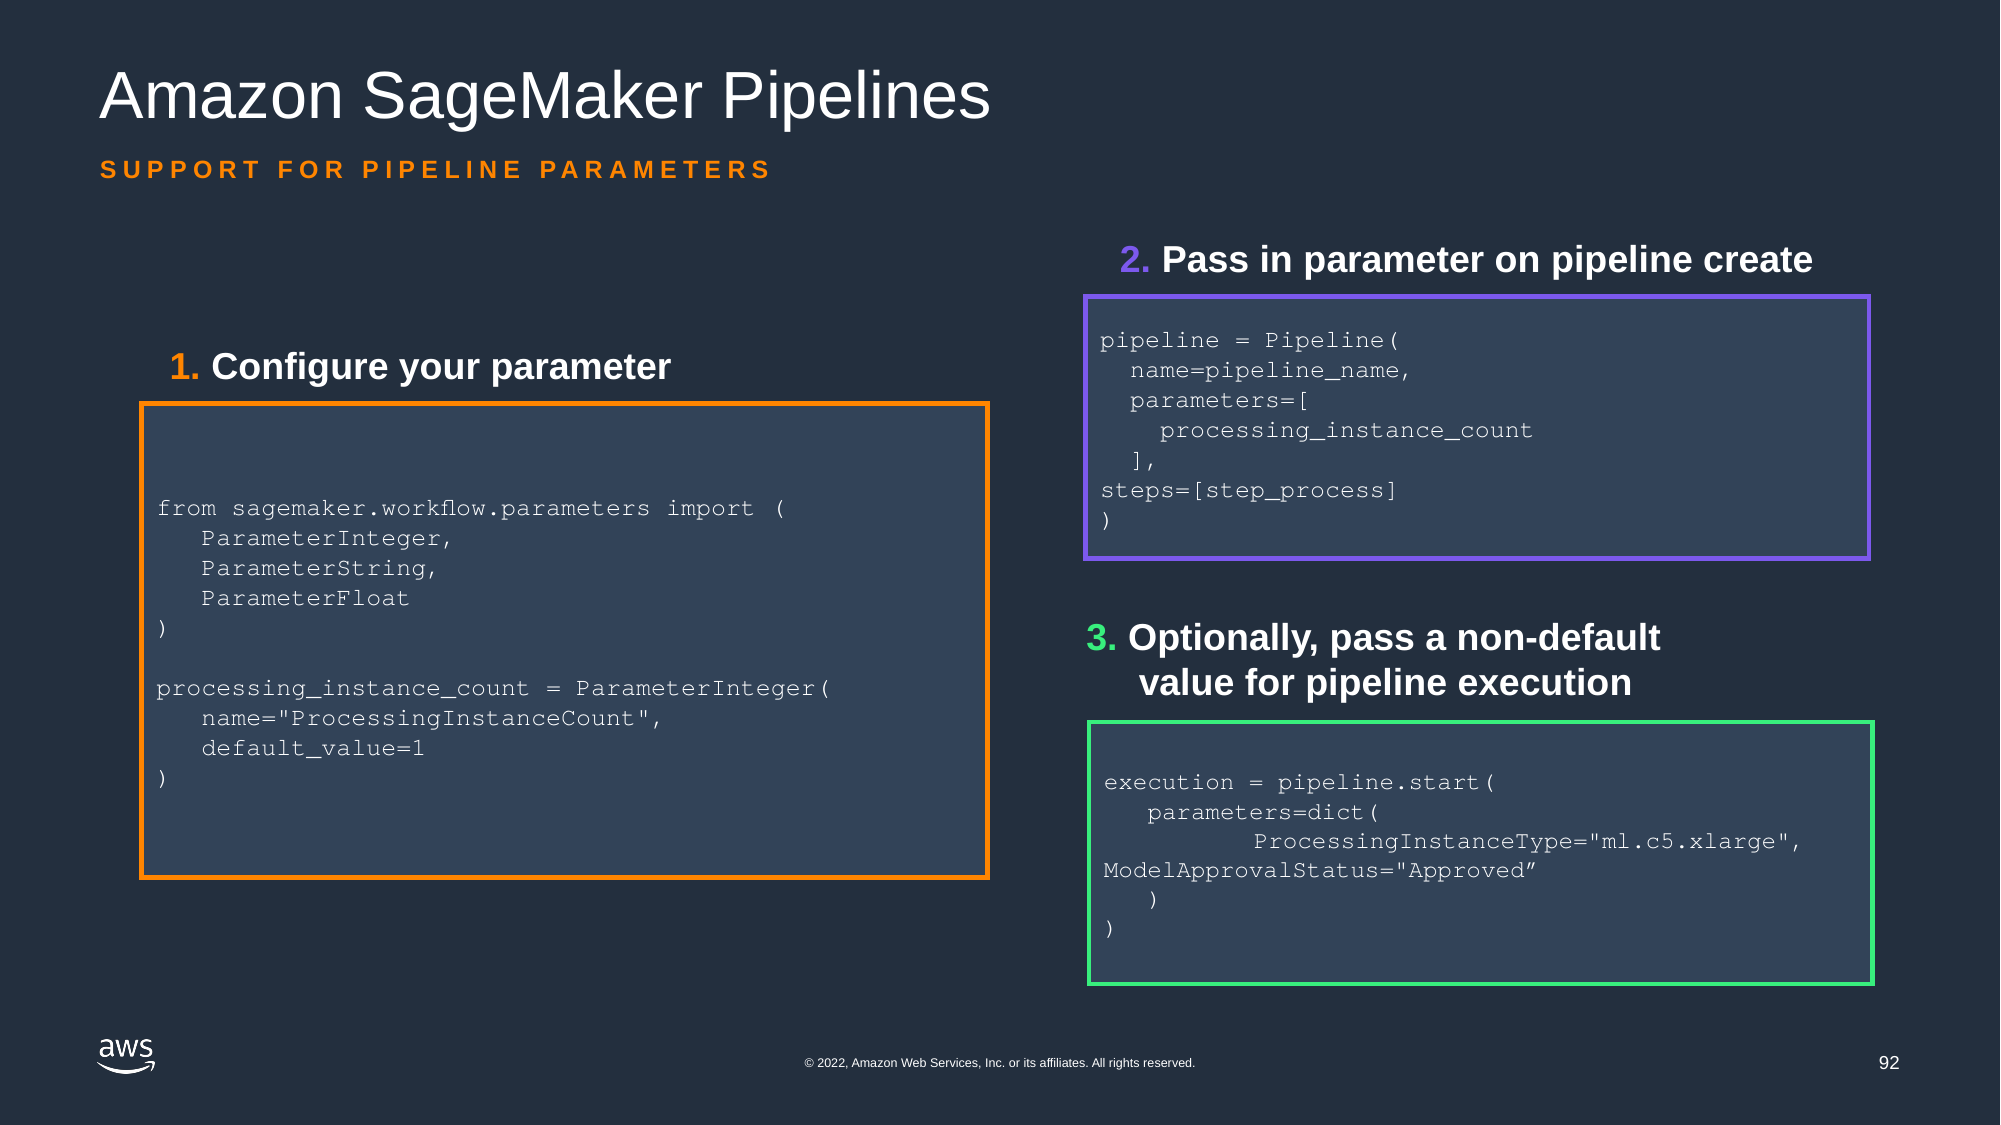

# Amazon SageMaker Pipelines
Support for Pipeline Parameters
2. Pass in parameter on pipeline create
pipeline = Pipeline(
  name=pipeline_name,
  parameters=[
    processing_instance_count
  ],
steps=[step_process]
)
3. Optionally, pass a non-default
     value for pipeline execution
execution = pipeline.start(
   parameters=dict(
	ProcessingInstanceType="ml.c5.xlarge", 	ModelApprovalStatus="Approved”
   )
)
1. Configure your parameter
from sagemaker.workflow.parameters import (
   ParameterInteger,
   ParameterString,
   ParameterFloat
)

processing_instance_count = ParameterInteger(
   name="ProcessingInstanceCount",
   default_value=1
)
92